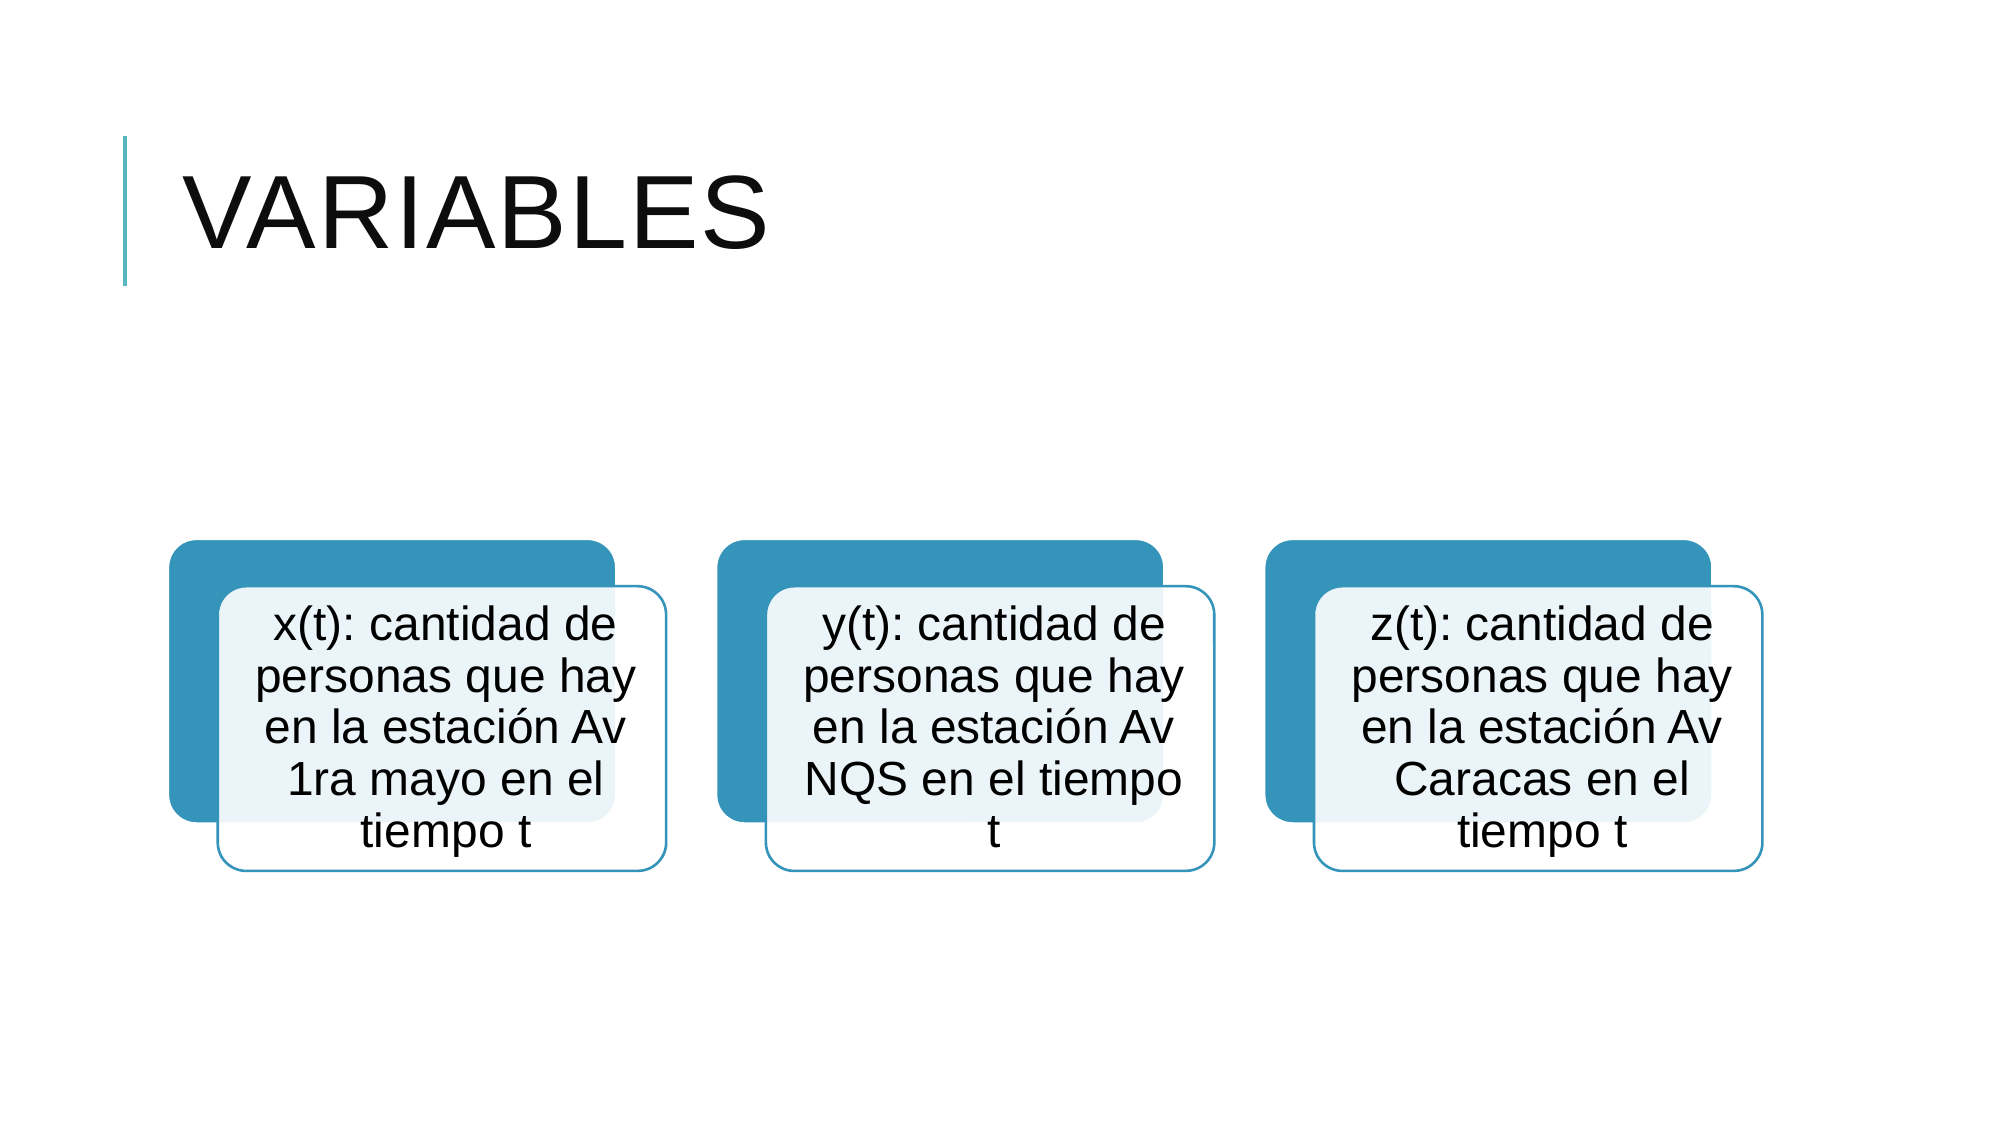

# Variables
x(t): cantidad de personas que hay en la estación Av 1ra mayo en el tiempo t
y(t): cantidad de personas que hay en la estación Av NQS en el tiempo t
z(t): cantidad de personas que hay en la estación Av Caracas en el tiempo t